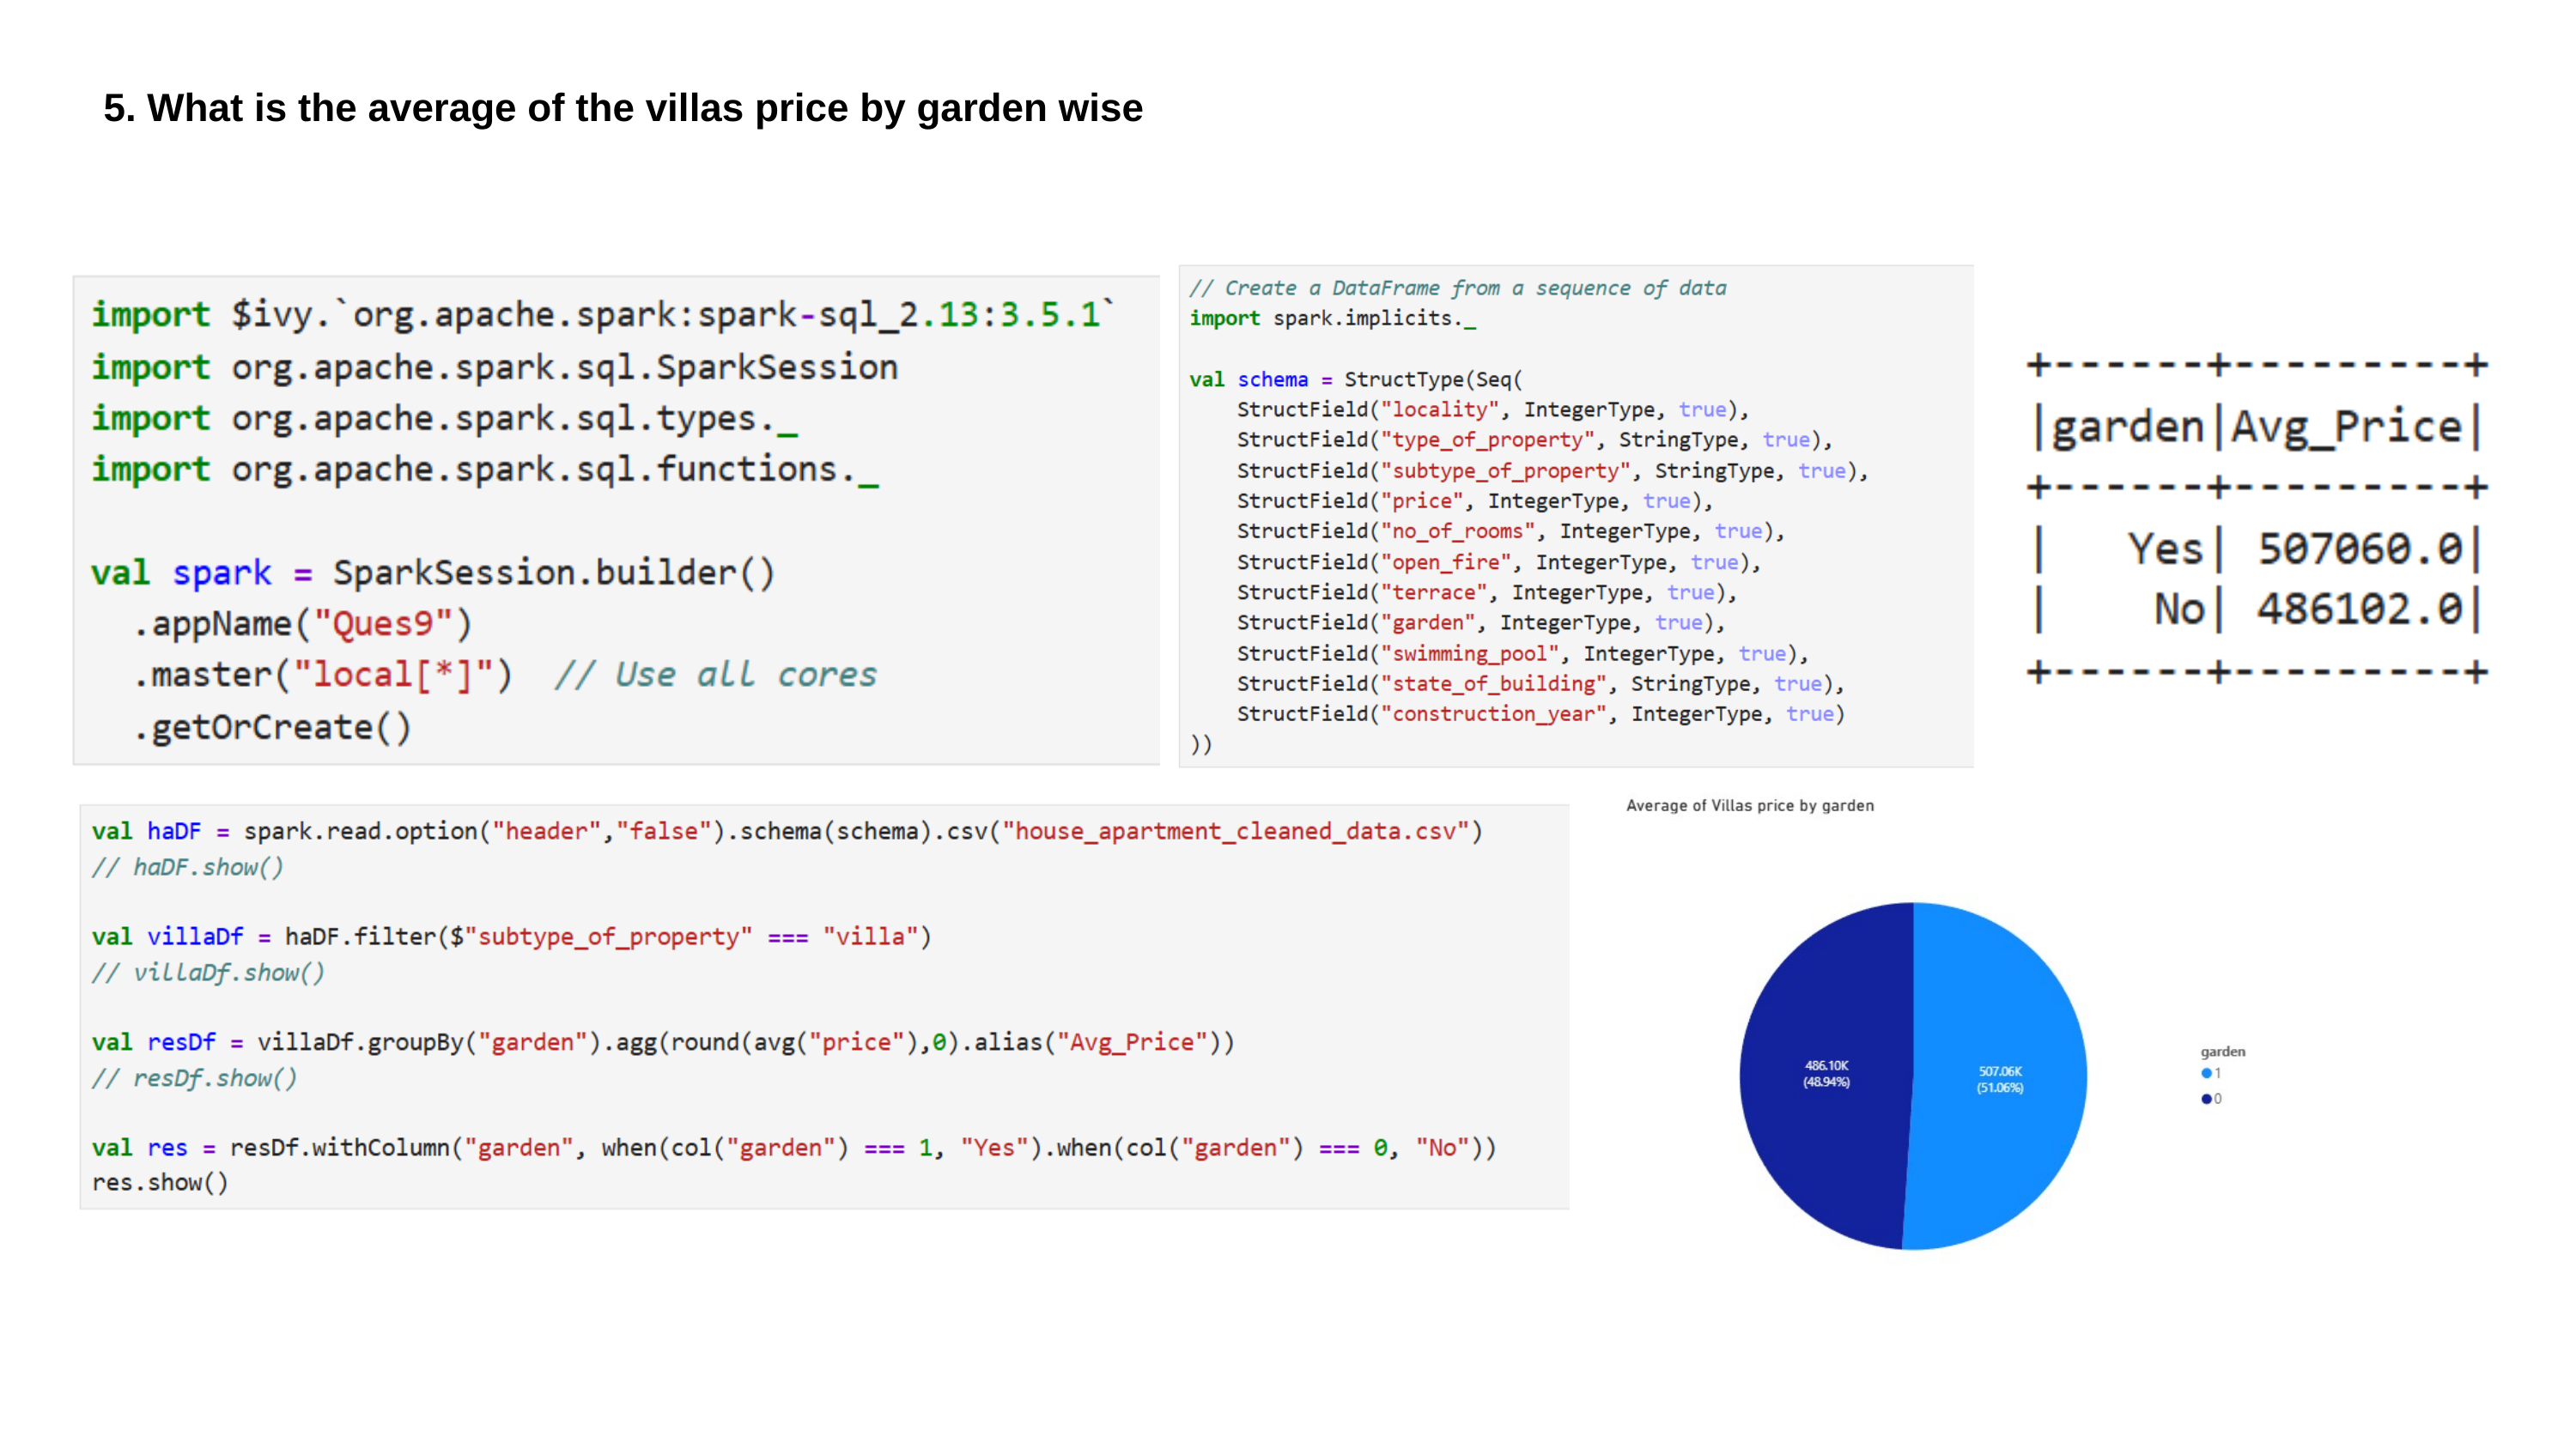

5. What is the average of the villas price by garden wise

page 5